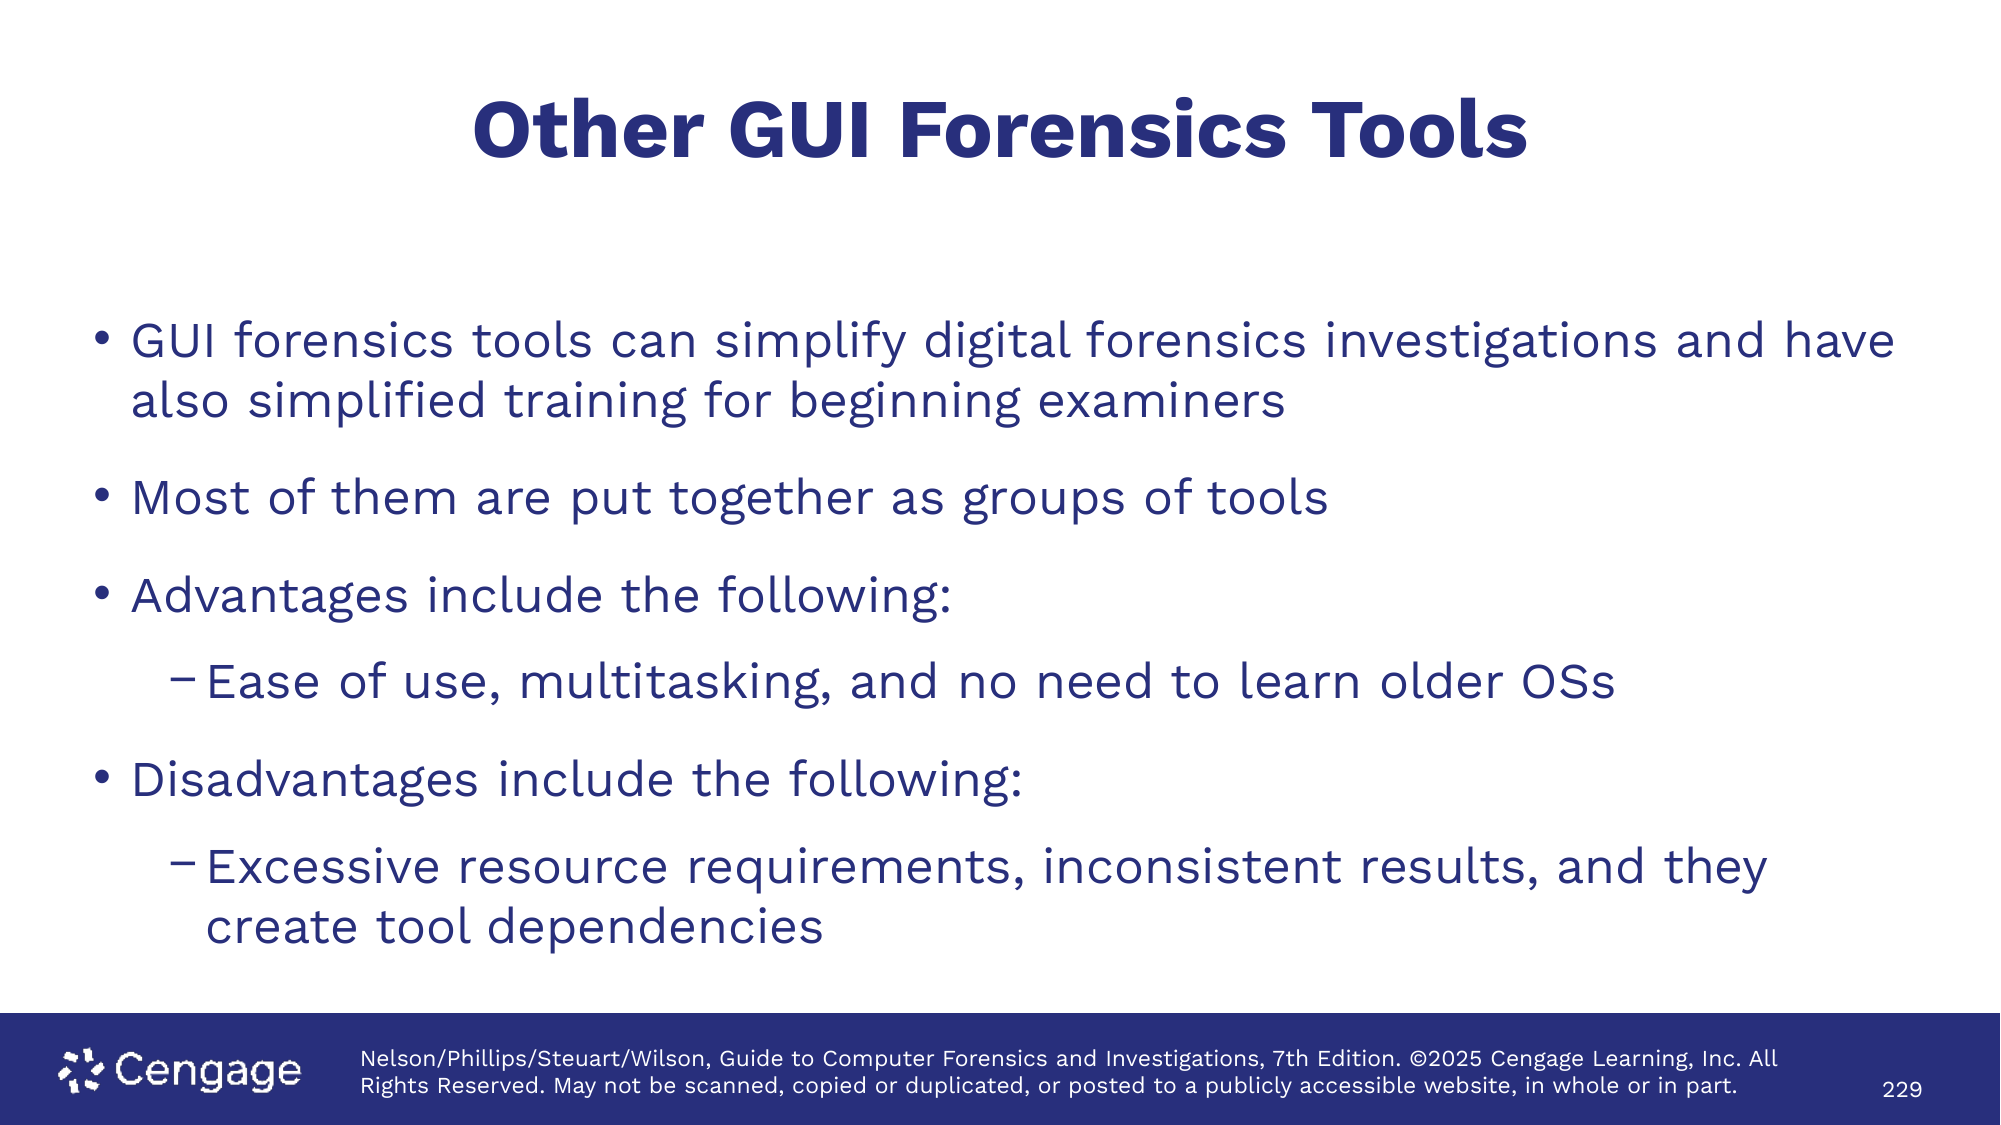

# Other GUI Forensics Tools
GUI forensics tools can simplify digital forensics investigations and have also simplified training for beginning examiners
Most of them are put together as groups of tools
Advantages include the following:
Ease of use, multitasking, and no need to learn older OSs
Disadvantages include the following:
Excessive resource requirements, inconsistent results, and they create tool dependencies